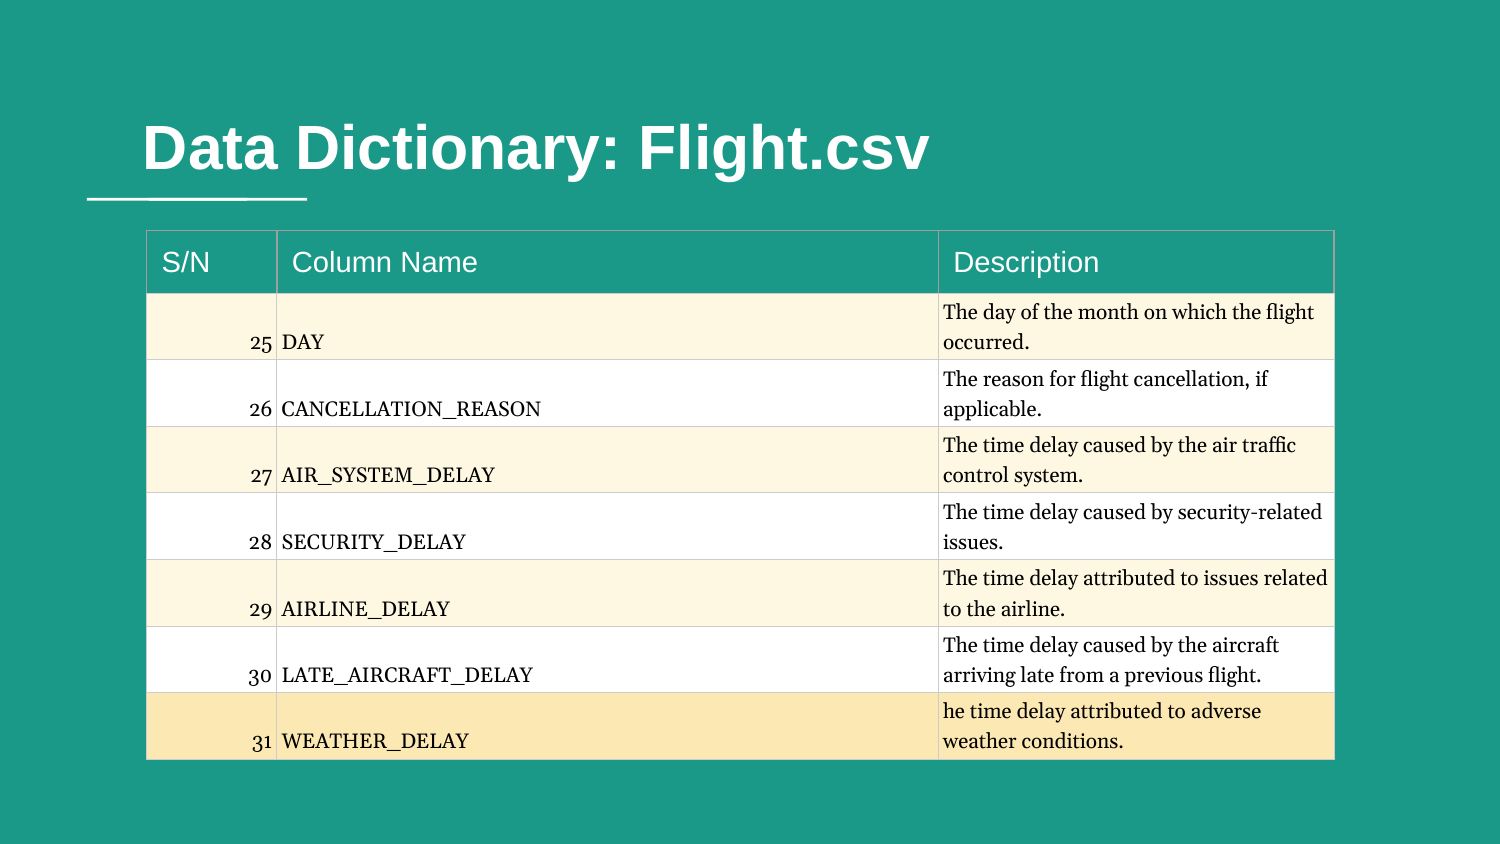

# Data Dictionary: Flight.csv

| S/N | Column Name | Description |
| --- | --- | --- |
| 25 | DAY | The day of the month on which the flight occurred. |
| 26 | CANCELLATION\_REASON | The reason for flight cancellation, if applicable. |
| 27 | AIR\_SYSTEM\_DELAY | The time delay caused by the air traffic control system. |
| 28 | SECURITY\_DELAY | The time delay caused by security-related issues. |
| 29 | AIRLINE\_DELAY | The time delay attributed to issues related to the airline. |
| 30 | LATE\_AIRCRAFT\_DELAY | The time delay caused by the aircraft arriving late from a previous flight. |
| 31 | WEATHER\_DELAY | he time delay attributed to adverse weather conditions. |